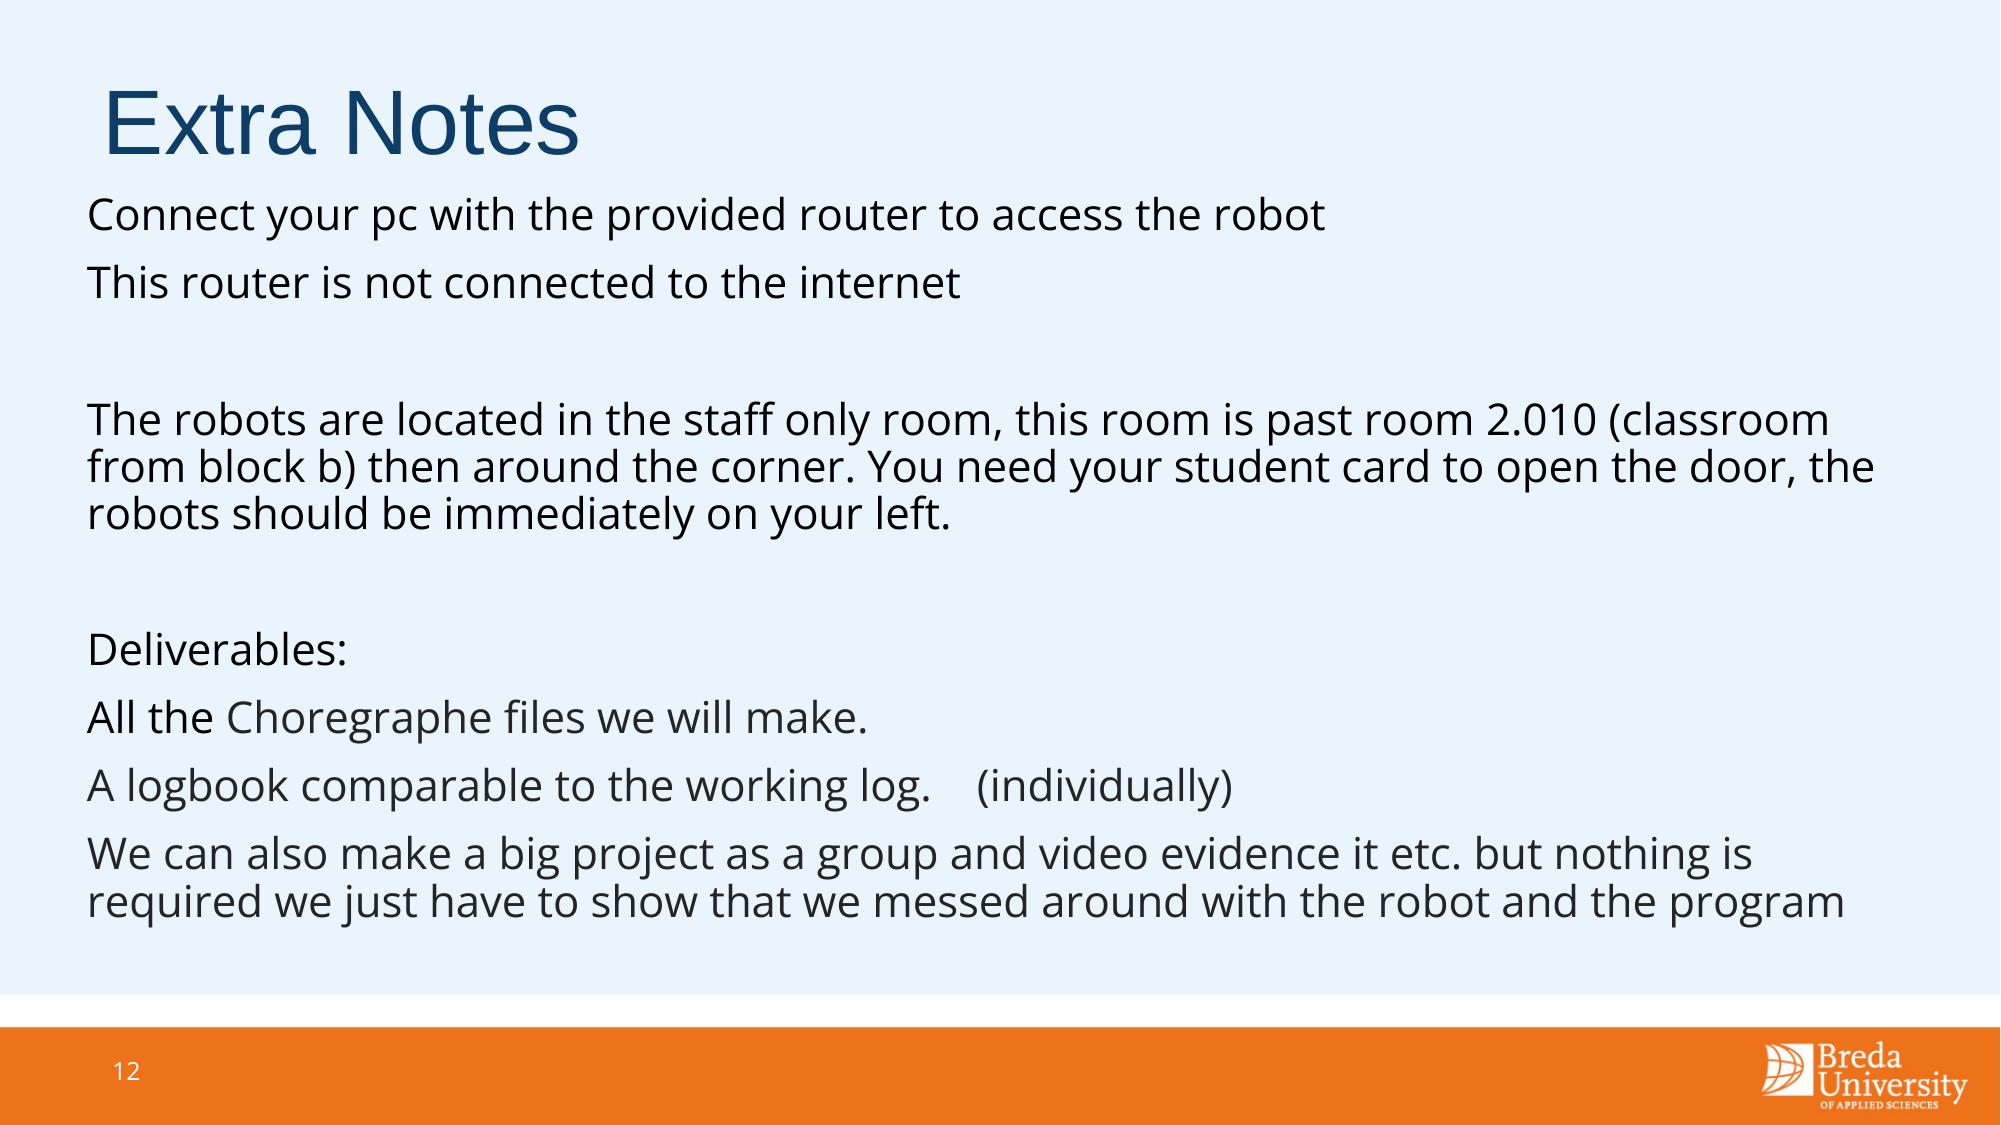

# Extra Notes
Connect your pc with the provided router to access the robot
This router is not connected to the internet

The robots are located in the staff only room, this room is past room 2.010 (classroom from block b) then around the corner. You need your student card to open the door, the robots should be immediately on your left.

Deliverables:
All the Choregraphe files we will make.
A logbook comparable to the working log.    (individually)
We can also make a big project as a group and video evidence it etc. but nothing is required we just have to show that we messed around with the robot and the program

12